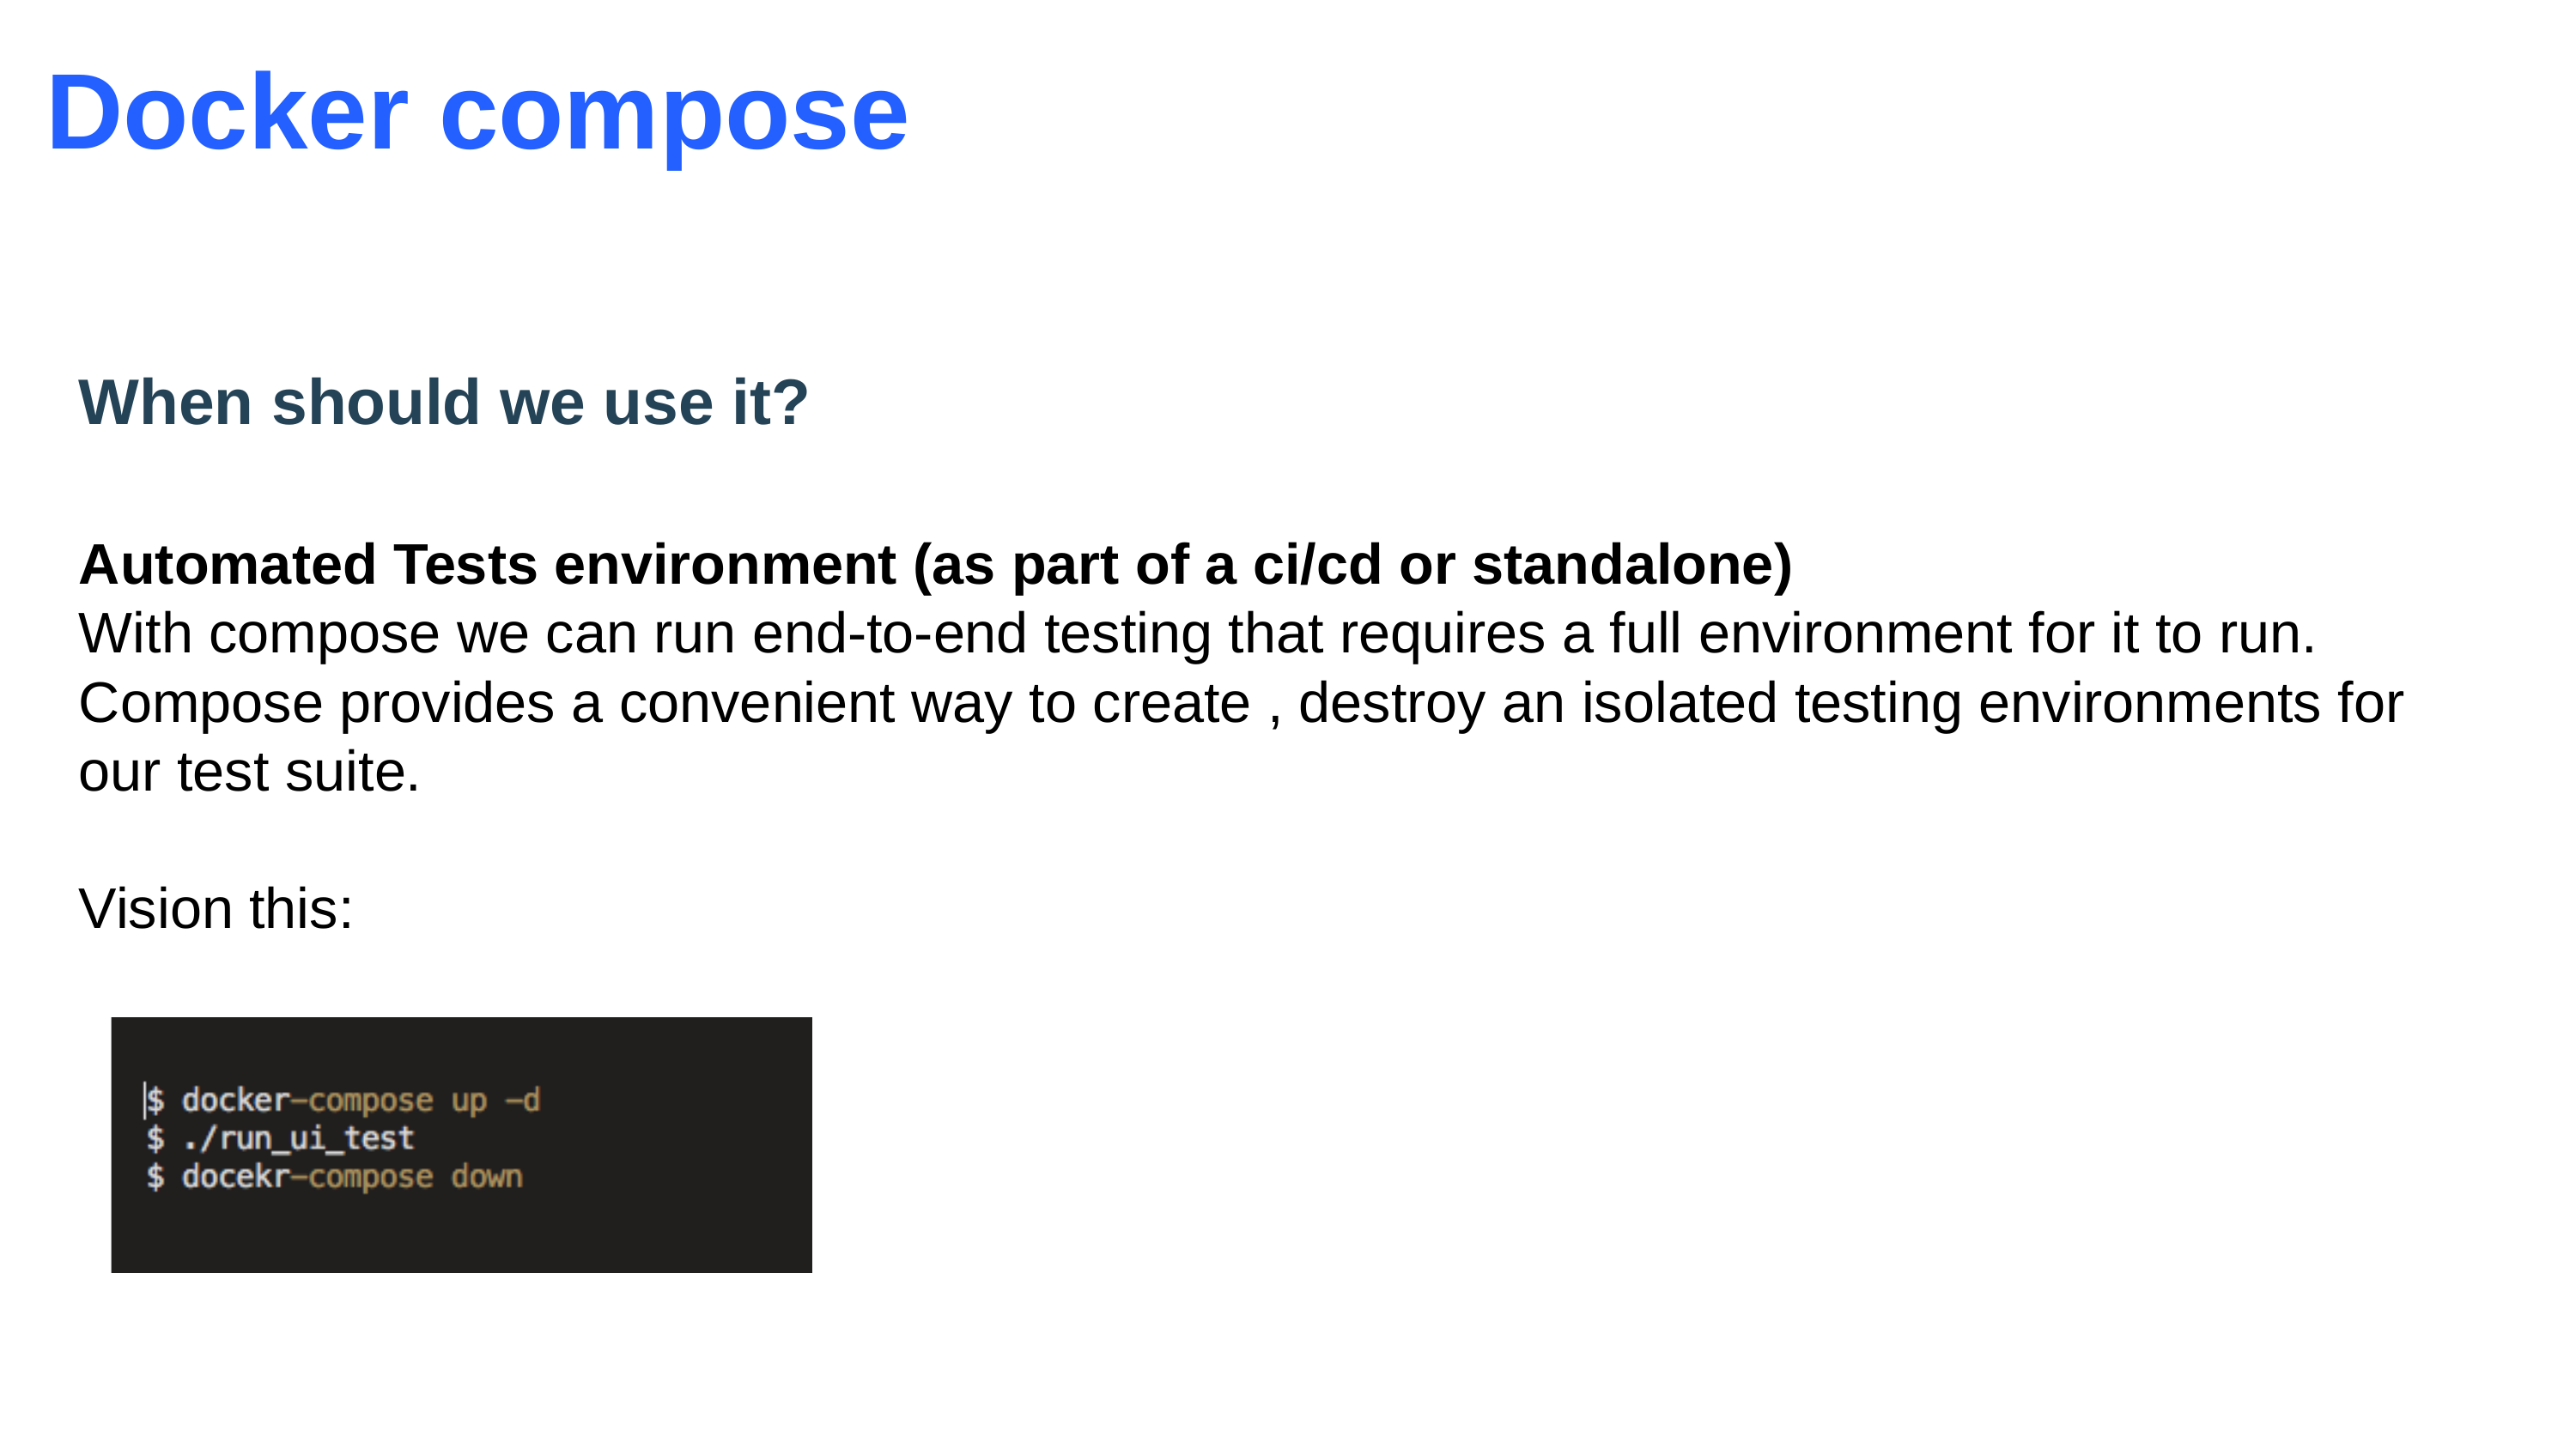

Docker compose

When should we use it?

Automated Tests environment (as part of a ci/cd or standalone)
With compose we can run end-to-end testing that requires a full environment for it to run.
Compose provides a convenient way to create , destroy an isolated testing environments for our test suite.

Vision this: